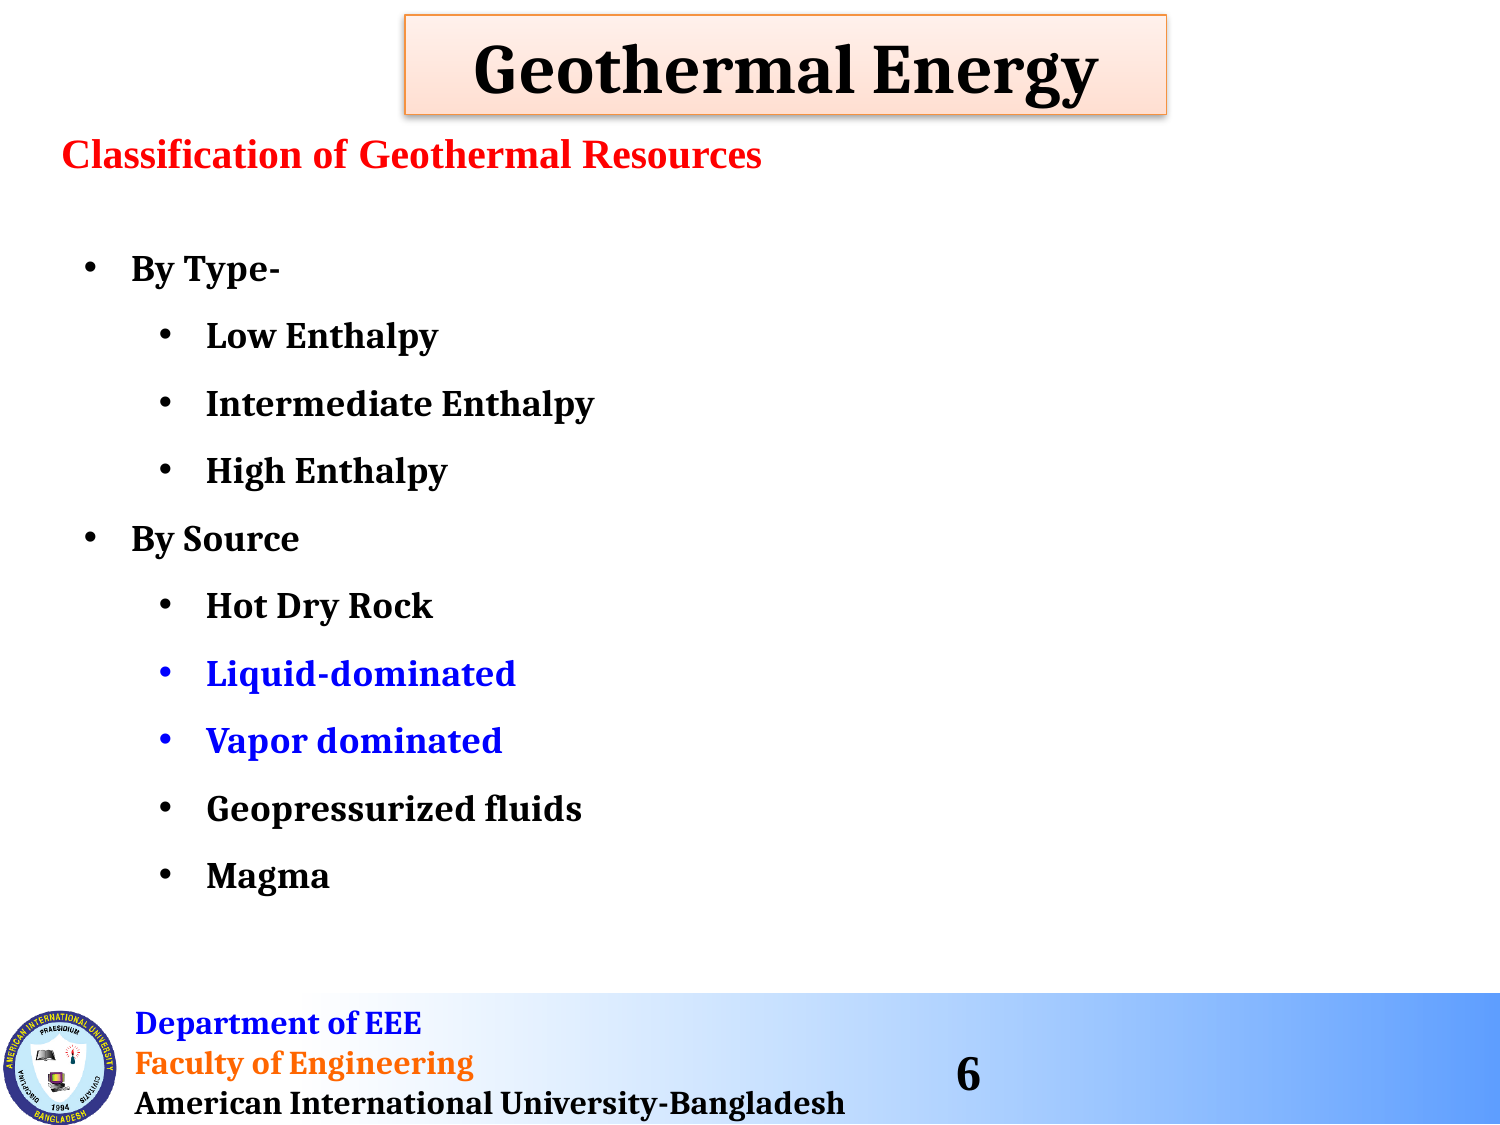

Geothermal Energy
Classification of Geothermal Resources
By Type-
Low Enthalpy
Intermediate Enthalpy
High Enthalpy
By Source
Hot Dry Rock
Liquid-dominated
Vapor dominated
Geopressurized fluids
Magma
6